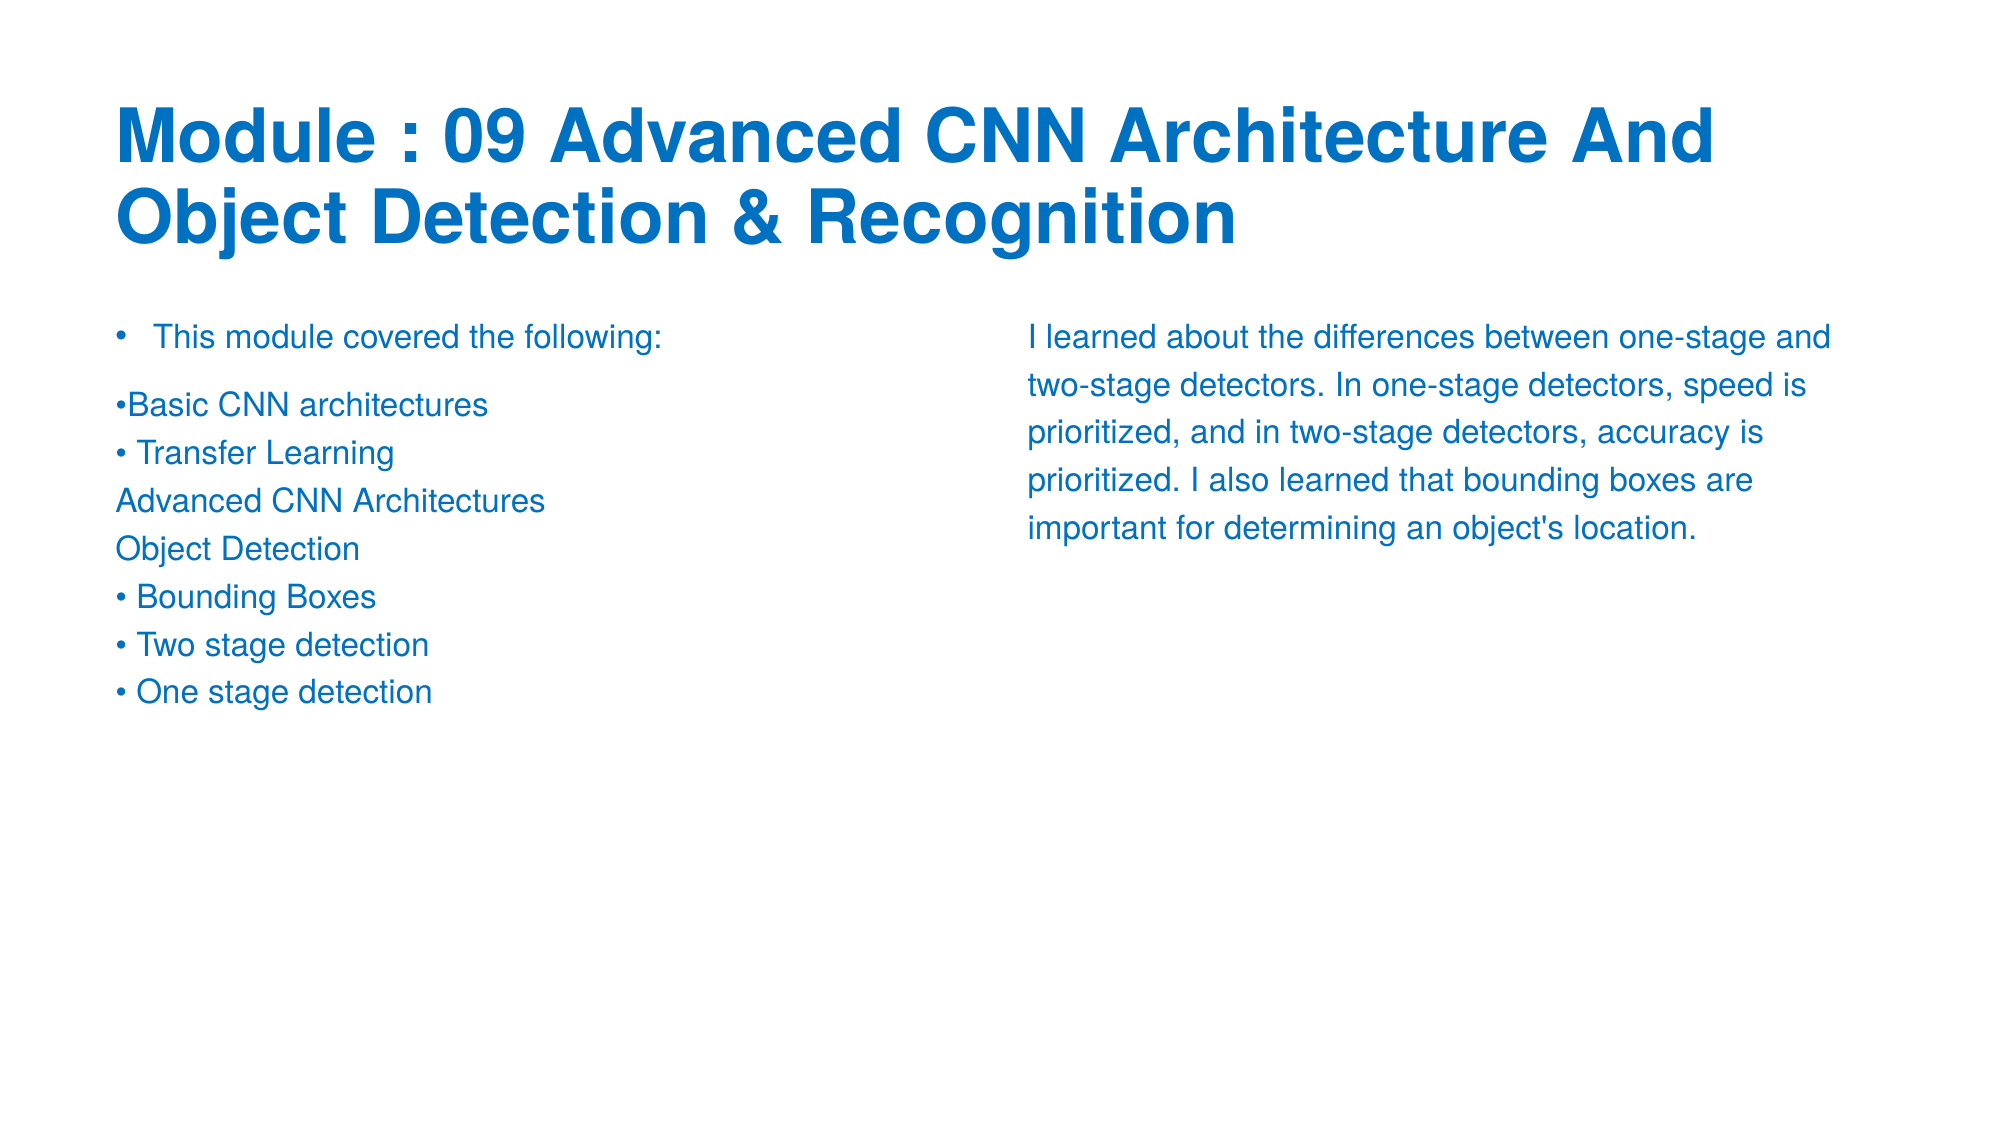

# Module : 09 Advanced CNN Architecture And Object Detection & Recognition
I learned about the differences between one-stage and two-stage detectors. In one-stage detectors, speed is prioritized, and in two-stage detectors, accuracy is prioritized. I also learned that bounding boxes are important for determining an object's location.
This module covered the following:
•Basic CNN architectures
• Transfer Learning
Advanced CNN Architectures
Object Detection
• Bounding Boxes
• Two stage detection
• One stage detection